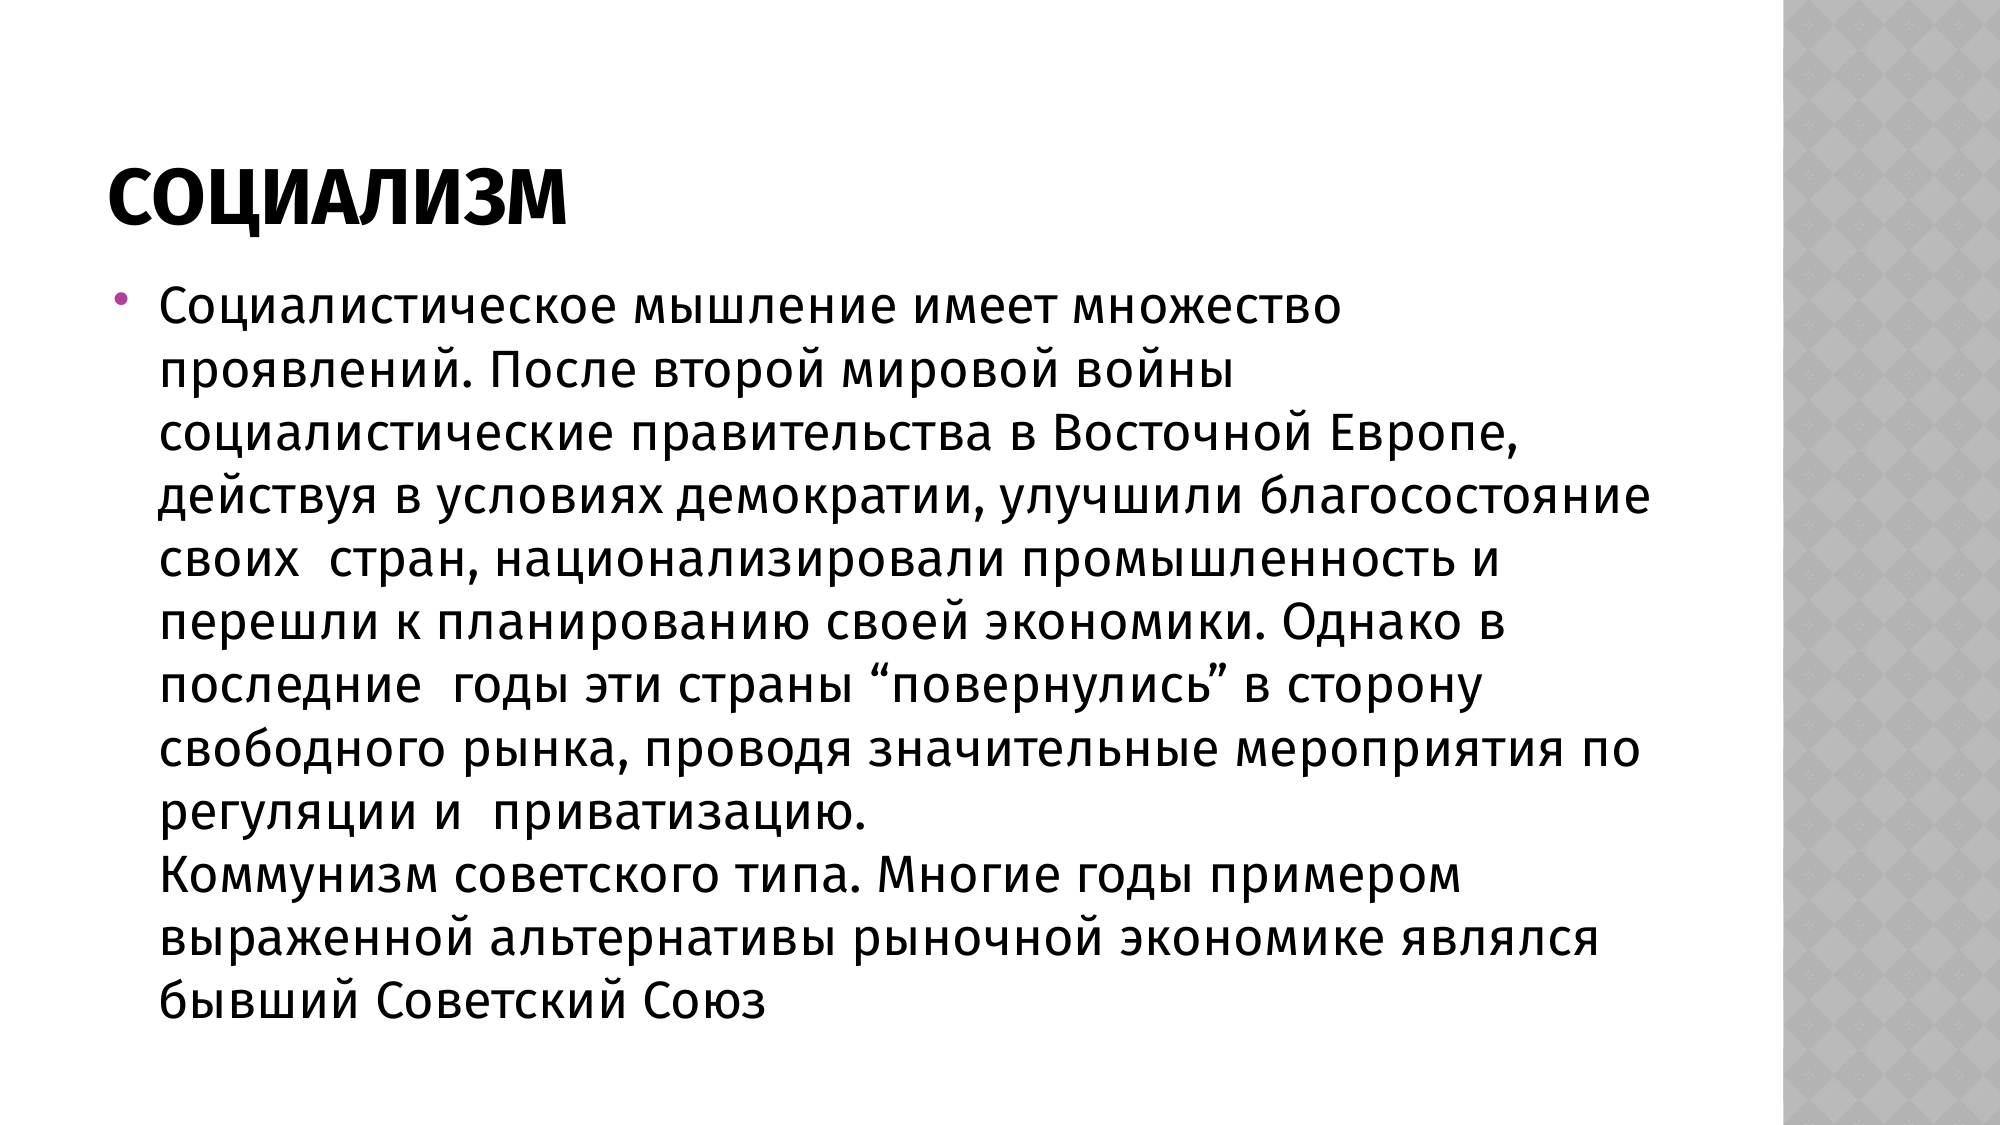

# Социализм
Социалистическое мышление имеет множество проявлений. После второй мировой войны социалистические правительства в Восточной Европе, действуя в условиях демократии, улучшили благосостояние своих  стран, национализировали промышленность и перешли к планированию своей экономики. Однако в последние  годы эти страны “повернулись” в сторону свободного рынка, проводя значительные мероприятия по регуляции и  приватизацию.
Коммунизм советского типа. Многие годы примером выраженной альтернативы рыночной экономике являлся бывший Советский Союз